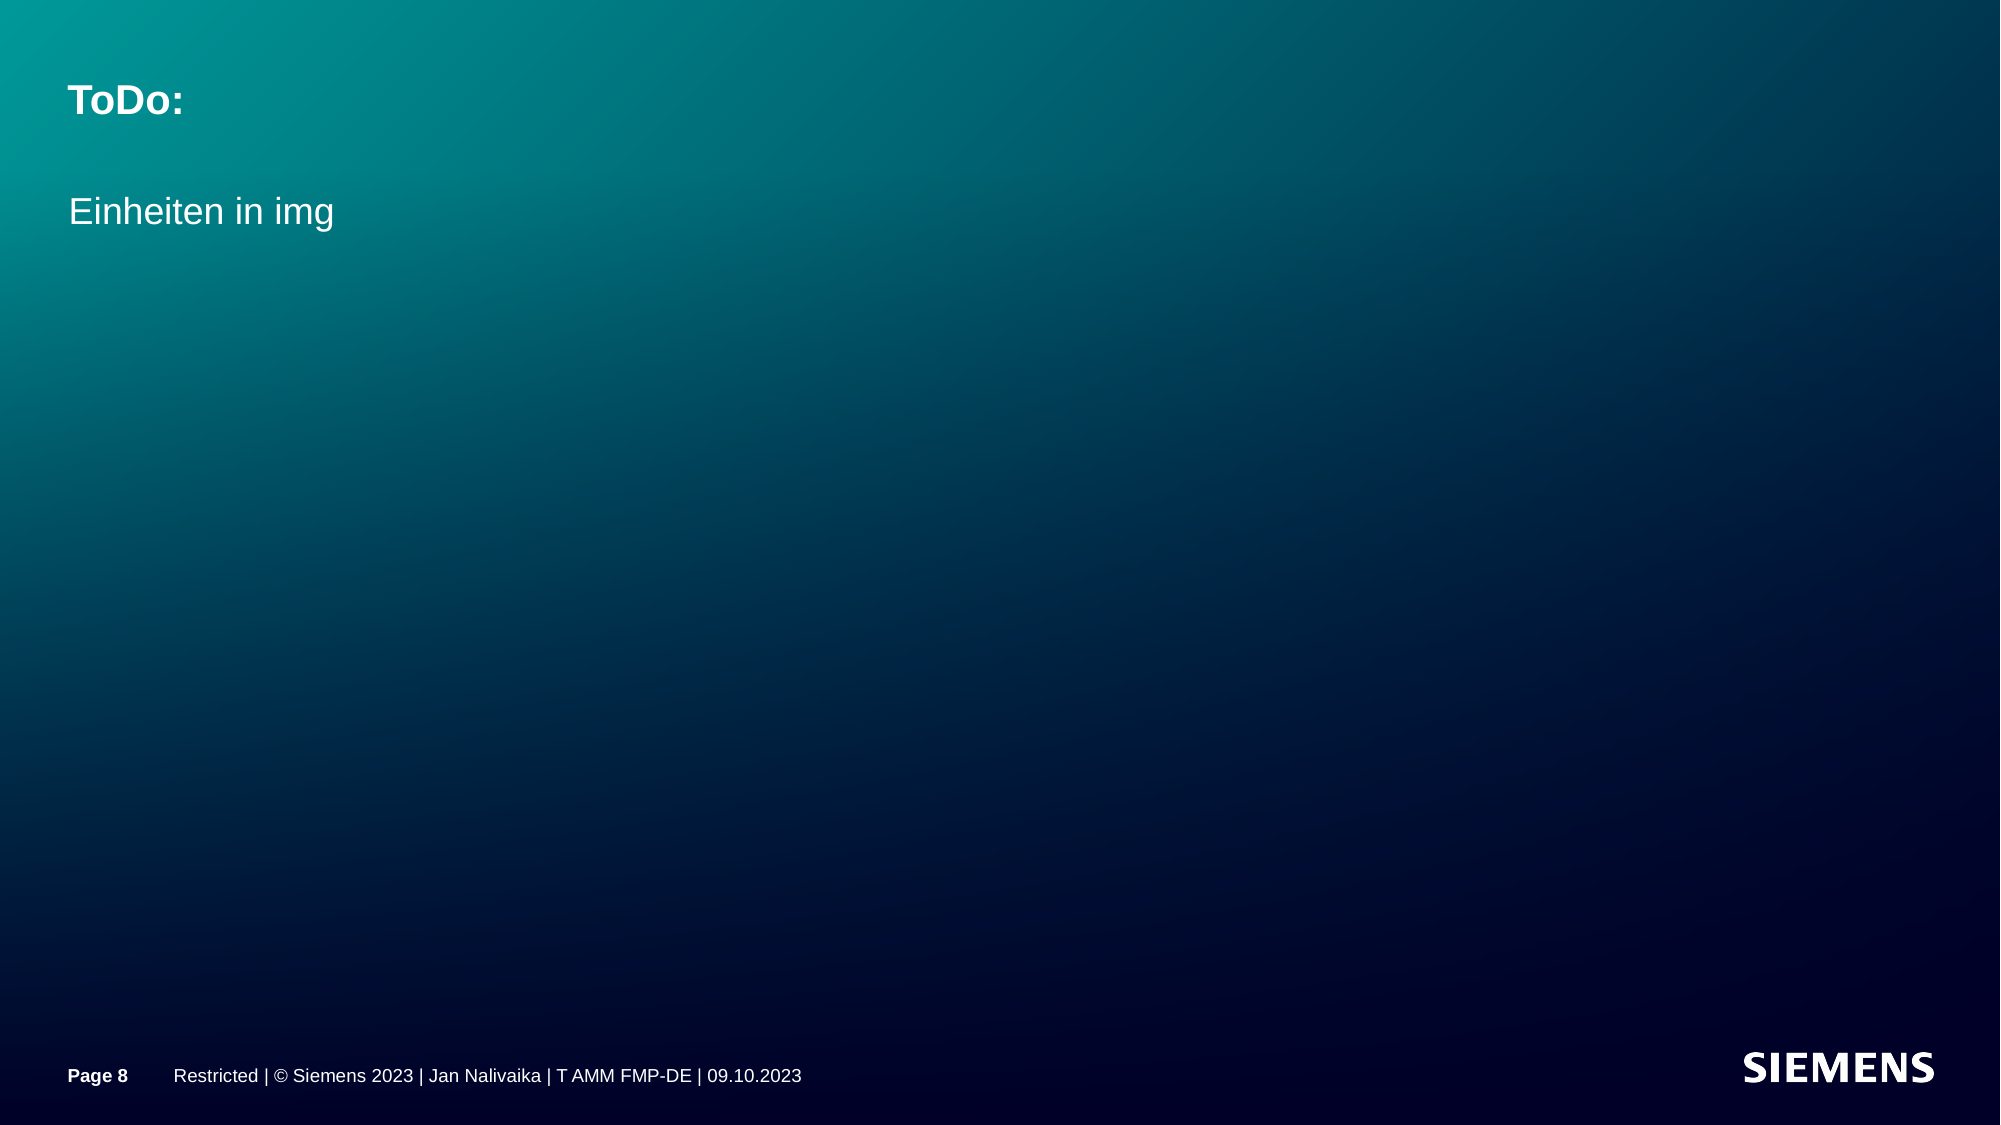

# ToDo:
Einheiten in img
Page 8
Restricted | © Siemens 2023 | Jan Nalivaika | T AMM FMP-DE | 09.10.2023